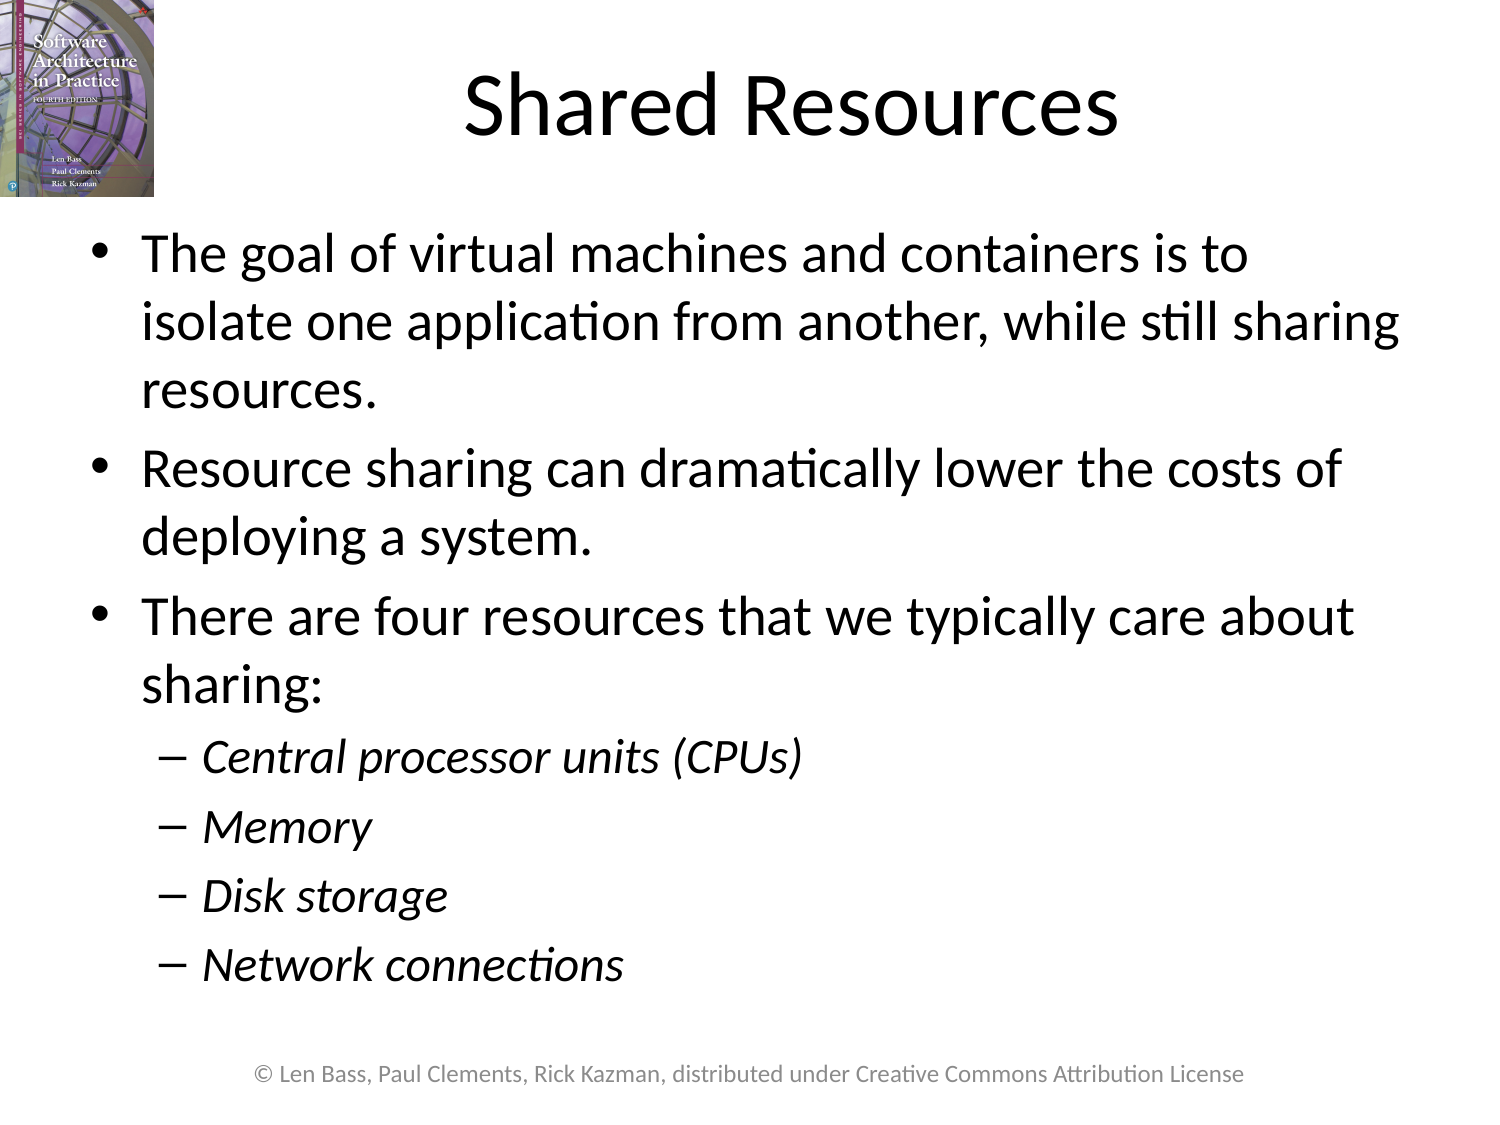

# Shared Resources
The goal of virtual machines and containers is to isolate one application from another, while still sharing resources.
Resource sharing can dramatically lower the costs of deploying a system.
There are four resources that we typically care about sharing:
Central processor units (CPUs)
Memory
Disk storage
Network connections
© Len Bass, Paul Clements, Rick Kazman, distributed under Creative Commons Attribution License